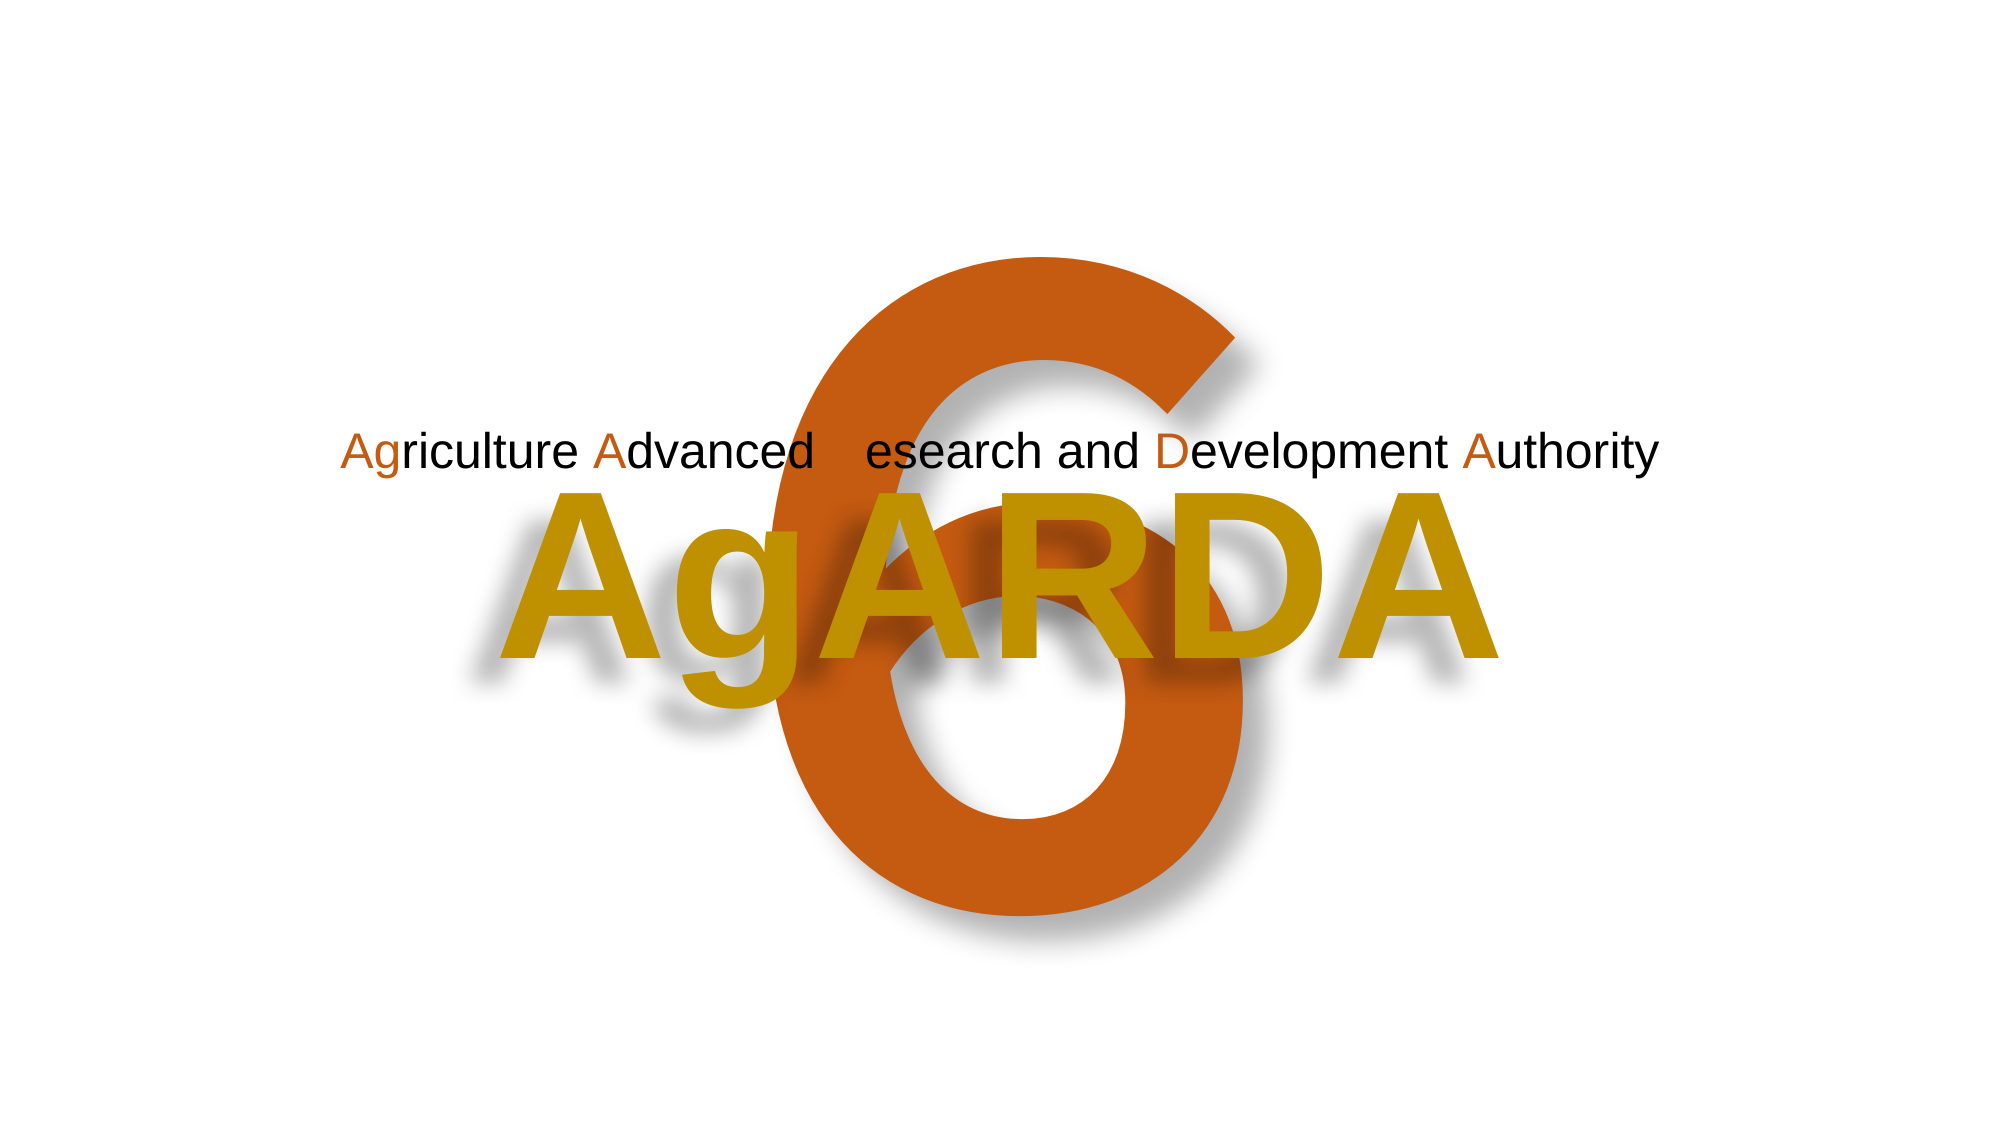

６
AgARDA
Agriculture Advanced Research and Development Authority